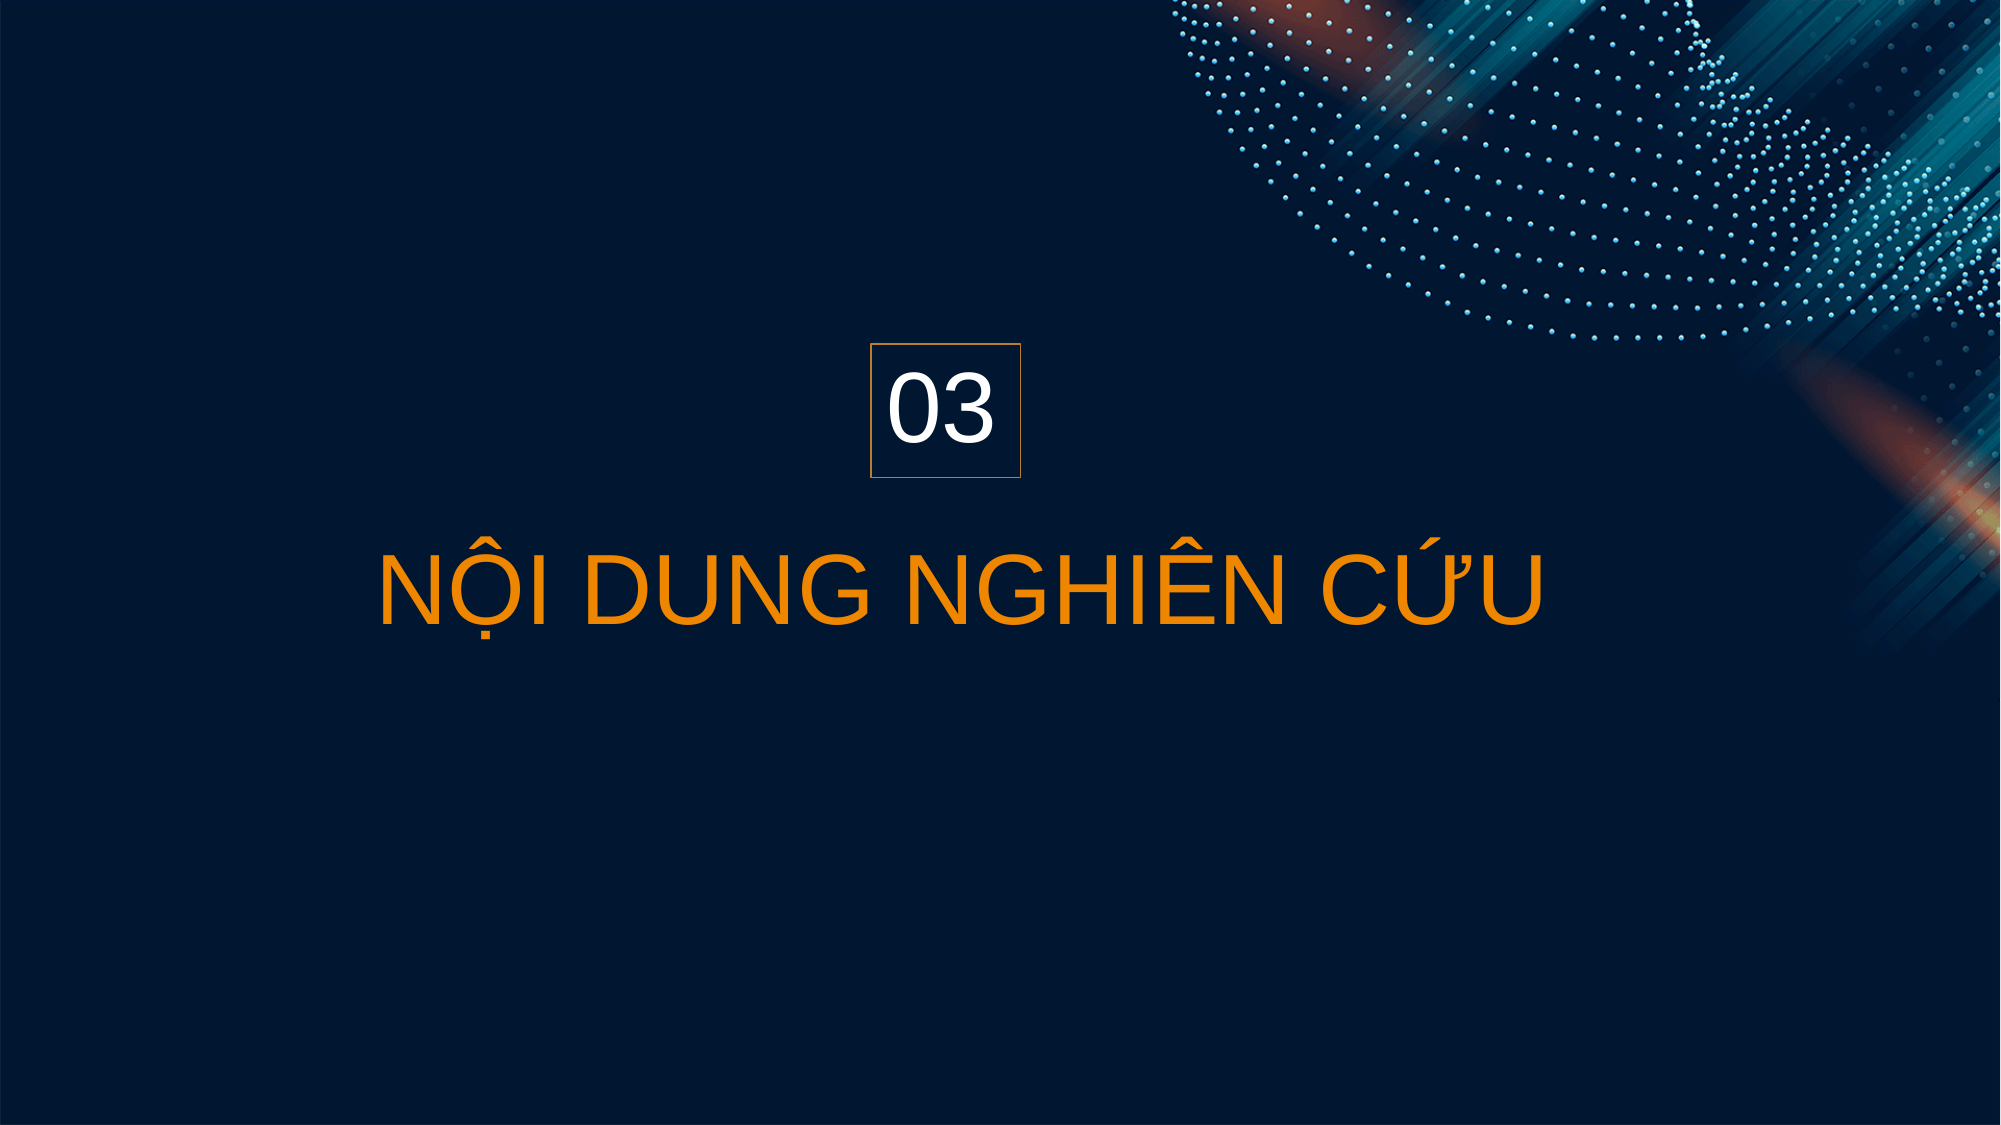

Giải pháp công nghệ

03
NỘI DUNG NGHIÊN CỨU